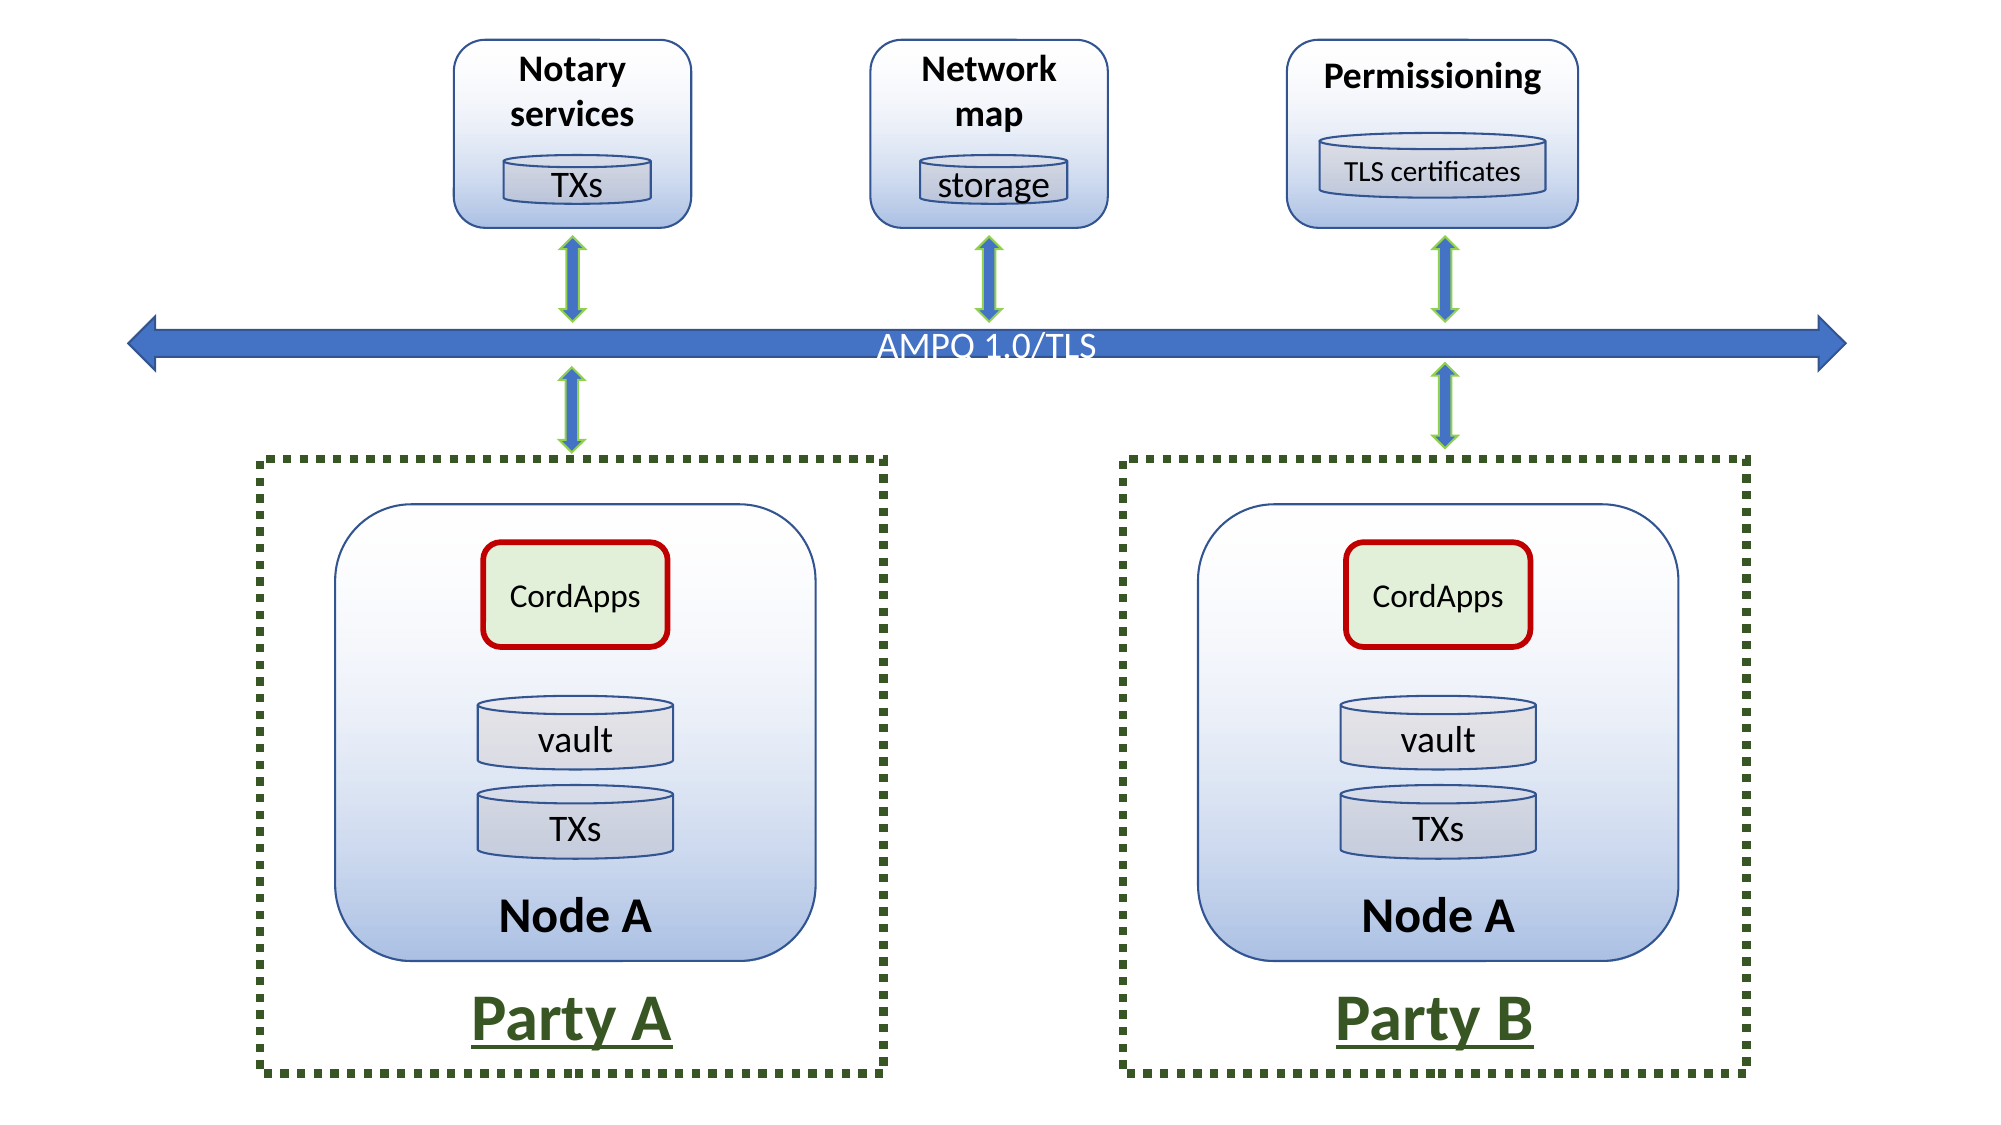

Notary services
Network map
Permissioning
TLS certificates
TXs
storage

AMPQ 1.0/TLS

Party A
Party B
Node A
Node A
CordApps
CordApps
vault
vault
TXs
TXs